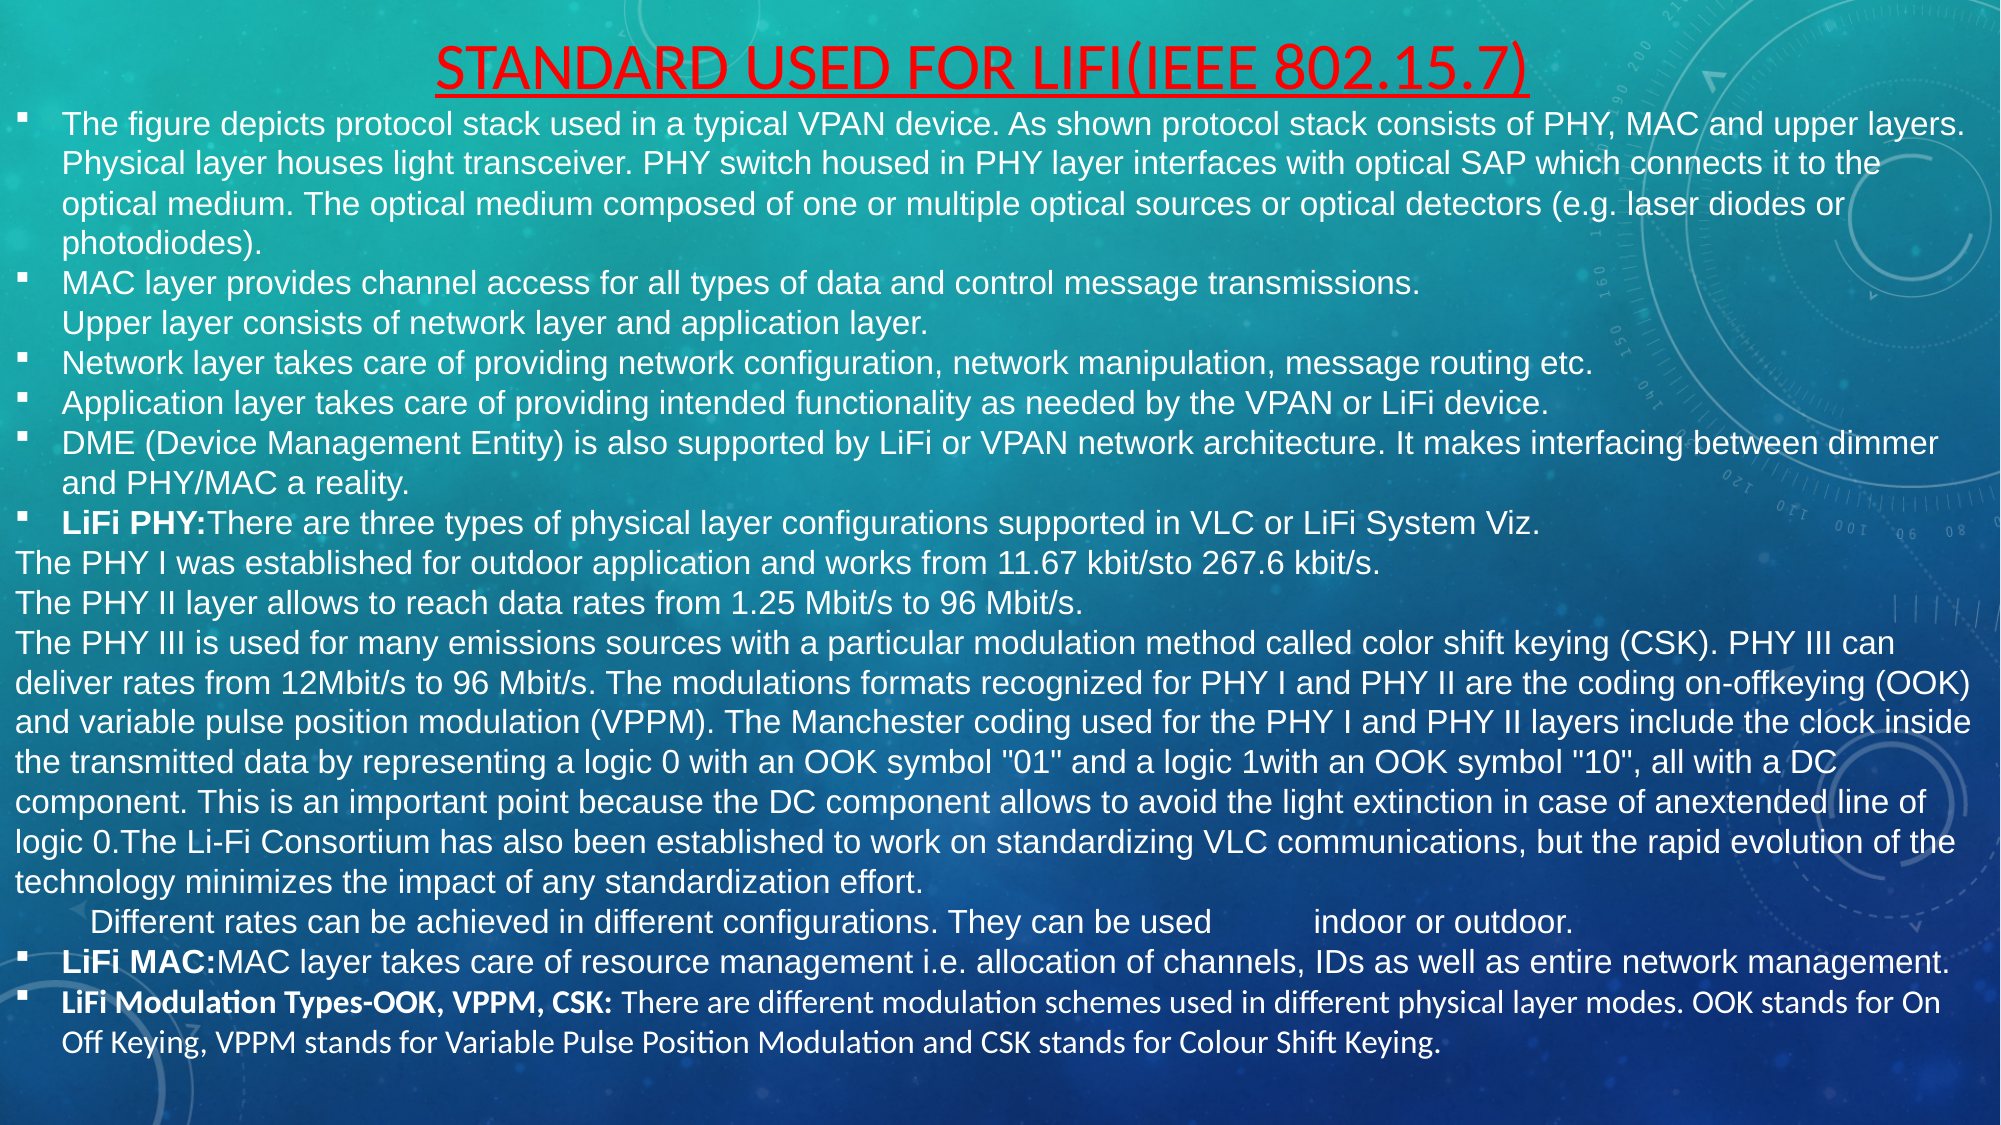

# Standard used for LIFI(IEEE 802.15.7)
The figure depicts protocol stack used in a typical VPAN device. As shown protocol stack consists of PHY, MAC and upper layers.
Physical layer houses light transceiver. PHY switch housed in PHY layer interfaces with optical SAP which connects it to the optical medium. The optical medium composed of one or multiple optical sources or optical detectors (e.g. laser diodes or photodiodes).
MAC layer provides channel access for all types of data and control message transmissions.
Upper layer consists of network layer and application layer.
Network layer takes care of providing network configuration, network manipulation, message routing etc.
Application layer takes care of providing intended functionality as needed by the VPAN or LiFi device.
DME (Device Management Entity) is also supported by LiFi or VPAN network architecture. It makes interfacing between dimmer and PHY/MAC a reality.
LiFi PHY:There are three types of physical layer configurations supported in VLC or LiFi System Viz.
The PHY I was established for outdoor application and works from 11.67 kbit/sto 267.6 kbit/s.
The PHY II layer allows to reach data rates from 1.25 Mbit/s to 96 Mbit/s.
The PHY III is used for many emissions sources with a particular modulation method called color shift keying (CSK). PHY III can deliver rates from 12Mbit/s to 96 Mbit/s. The modulations formats recognized for PHY I and PHY II are the coding on-offkeying (OOK) and variable pulse position modulation (VPPM). The Manchester coding used for the PHY I and PHY II layers include the clock inside the transmitted data by representing a logic 0 with an OOK symbol "01" and a logic 1with an OOK symbol "10", all with a DC component. This is an important point because the DC component allows to avoid the light extinction in case of anextended line of logic 0.The Li-Fi Consortium has also been established to work on standardizing VLC communications, but the rapid evolution of the technology minimizes the impact of any standardization effort.
Different rates can be achieved in different configurations. They can be used           indoor or outdoor.
LiFi MAC:MAC layer takes care of resource management i.e. allocation of channels, IDs as well as entire network management.
LiFi Modulation Types-OOK, VPPM, CSK: There are different modulation schemes used in different physical layer modes. OOK stands for On Off Keying, VPPM stands for Variable Pulse Position Modulation and CSK stands for Colour Shift Keying.